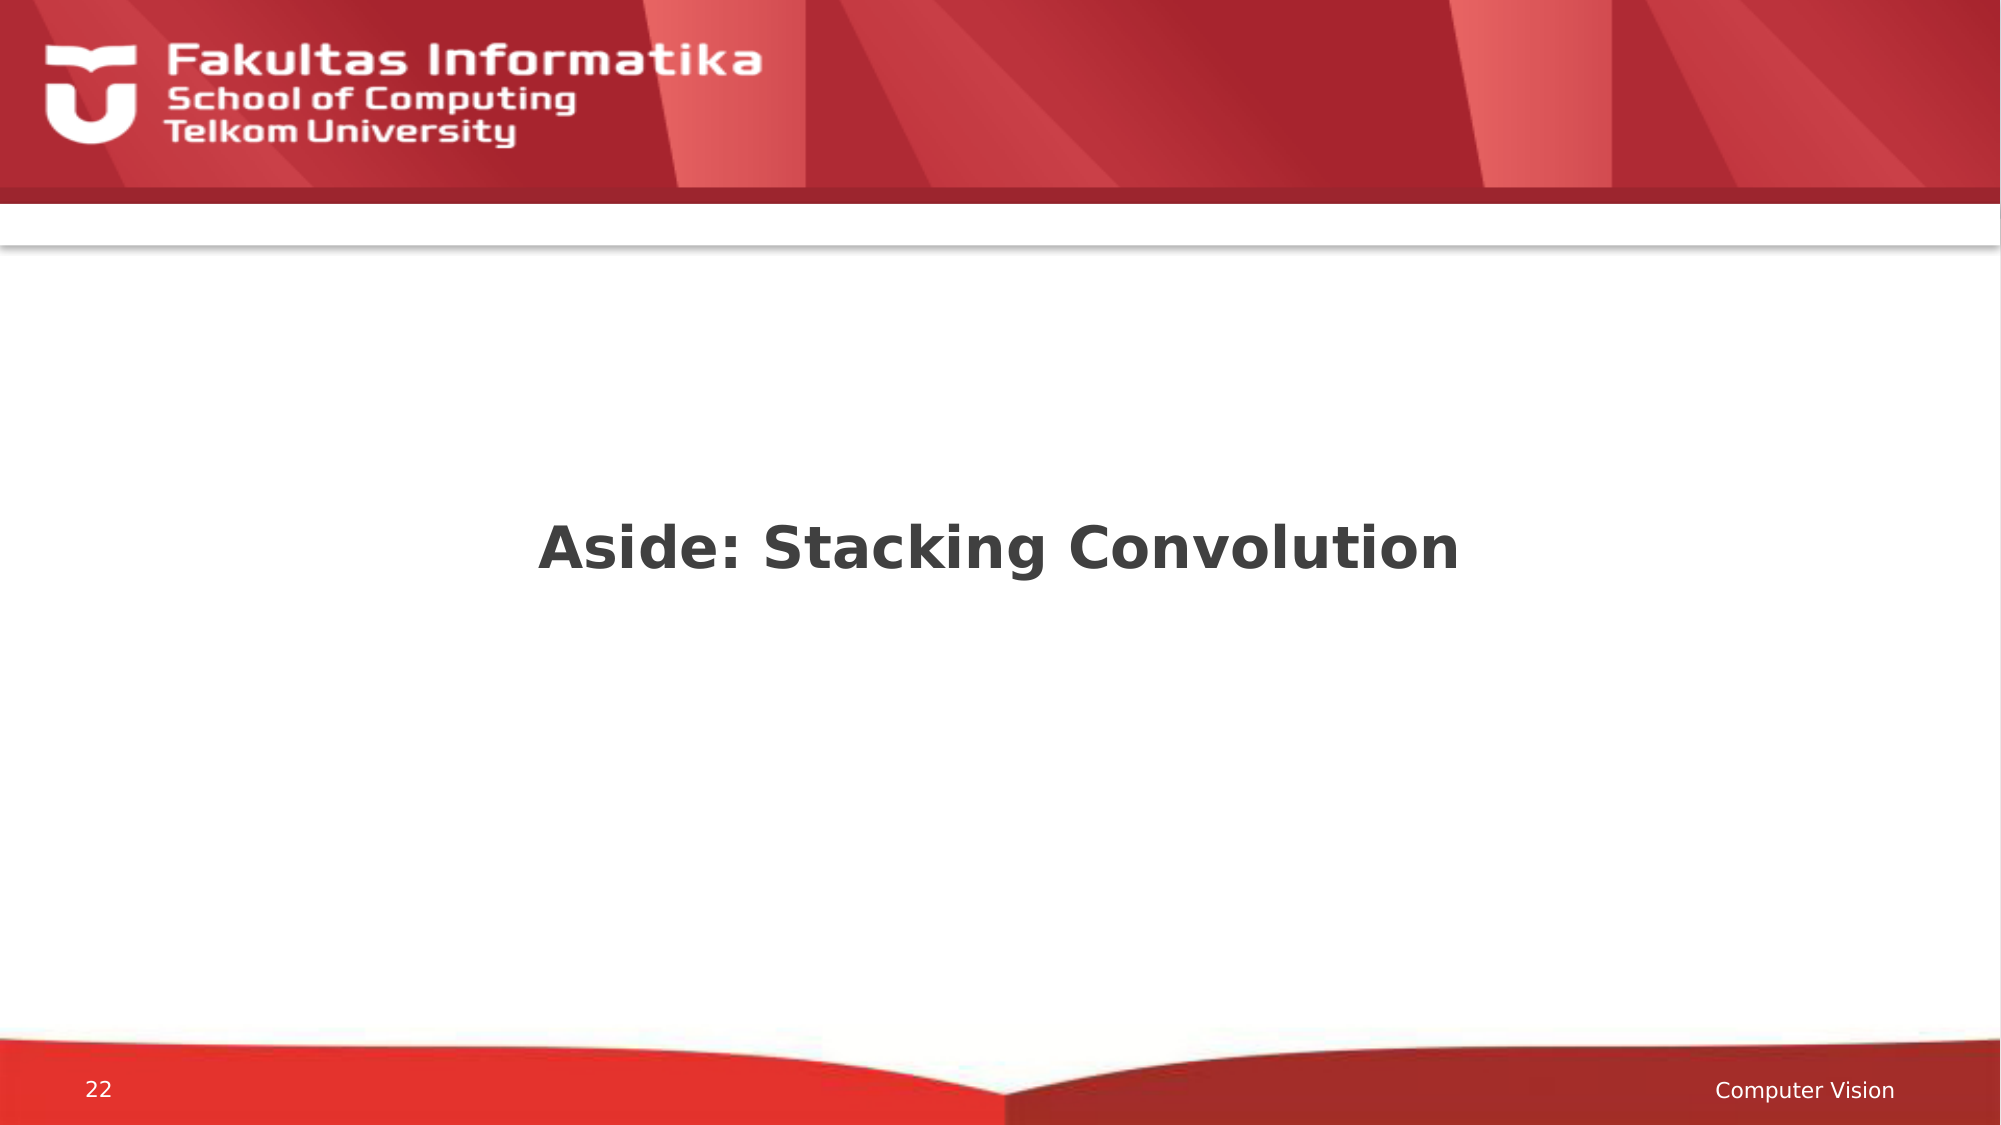

# Aside: Stacking Convolution
Computer Vision
22